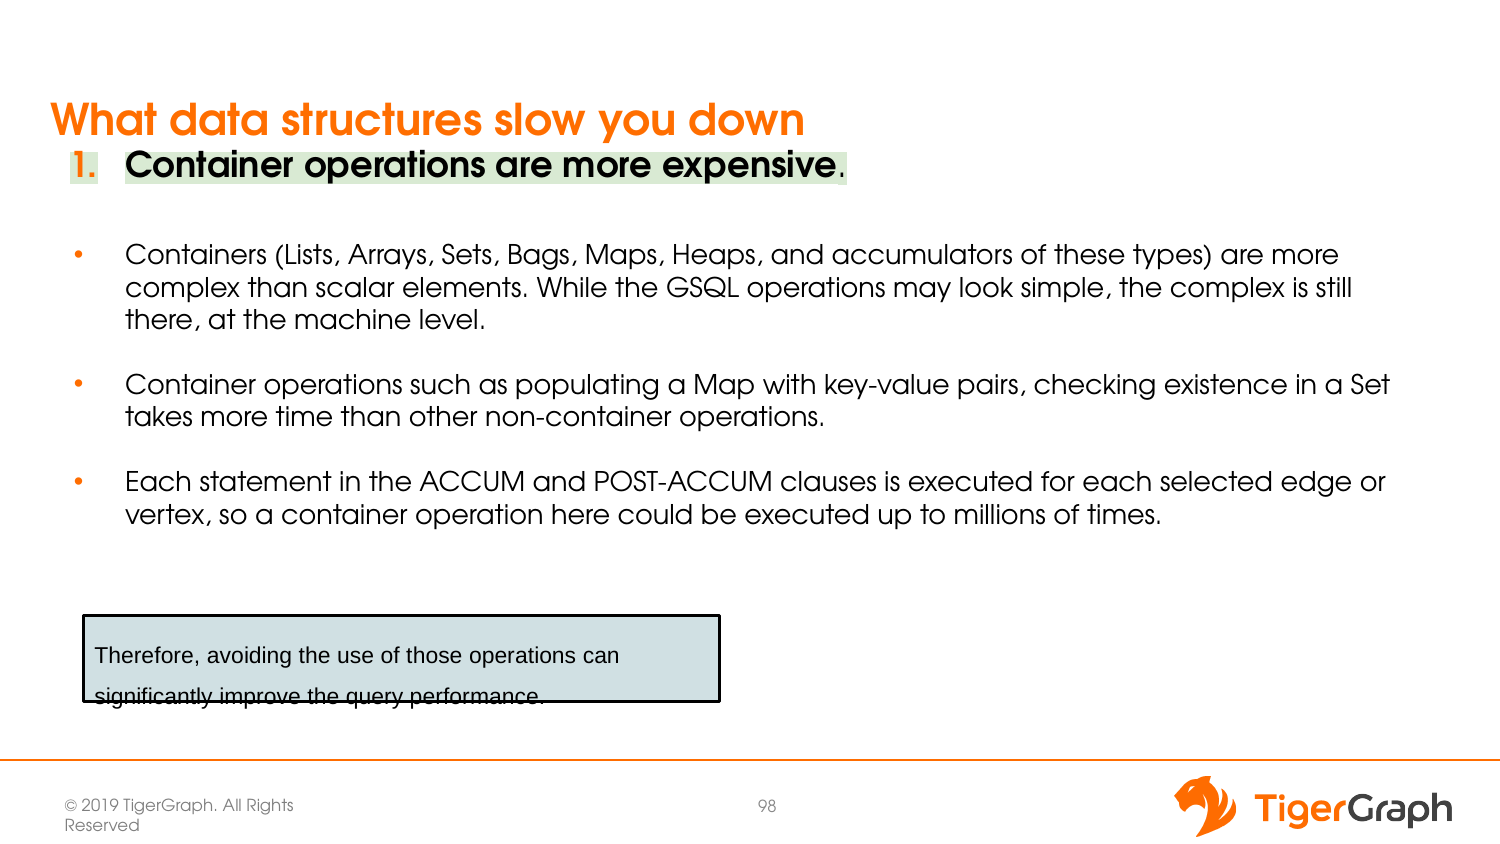

# What data structures slow you down
Container operations are more expensive.

Containers (Lists, Arrays, Sets, Bags, Maps, Heaps, and accumulators of these types) are more complex than scalar elements. While the GSQL operations may look simple, the complex is still there, at the machine level.
Container operations such as populating a Map with key-value pairs, checking existence in a Set takes more time than other non-container operations.
Each statement in the ACCUM and POST-ACCUM clauses is executed for each selected edge or vertex, so a container operation here could be executed up to millions of times.

Therefore, avoiding the use of those operations can significantly improve the query performance.

98